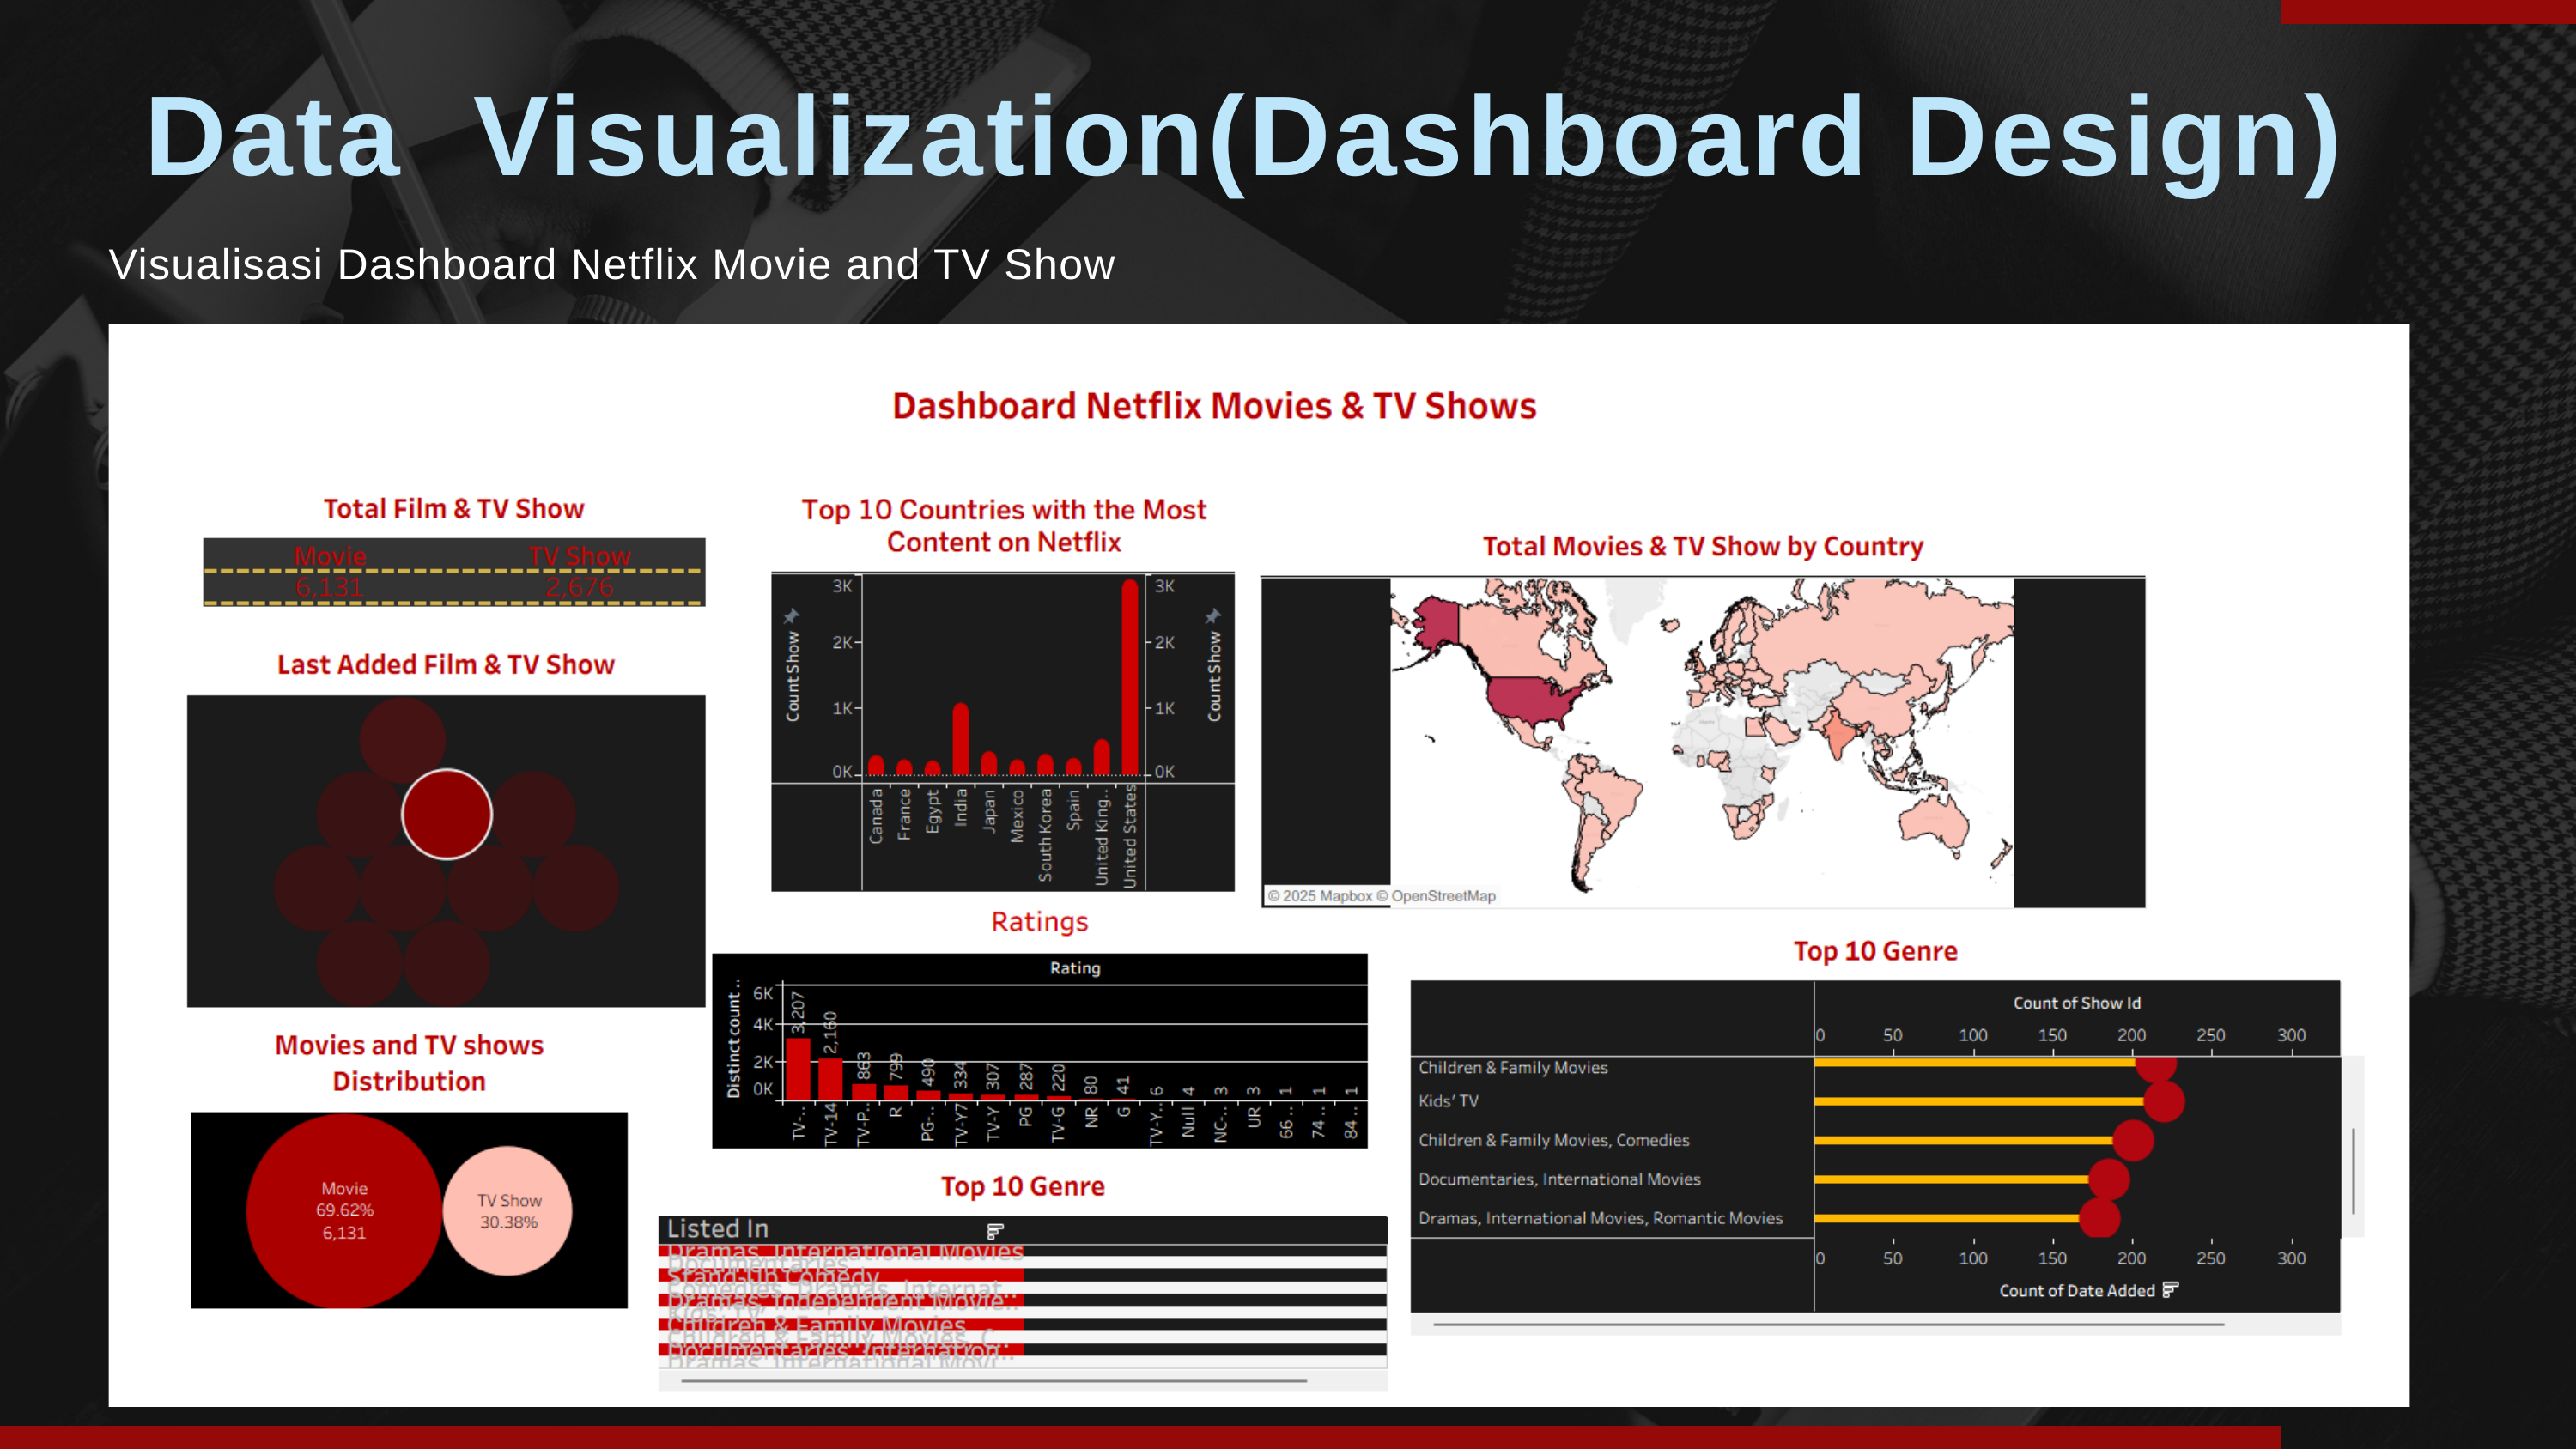

Data  Visualization(Dashboard Design)
Visualisasi Dashboard Netflix Movie and TV Show